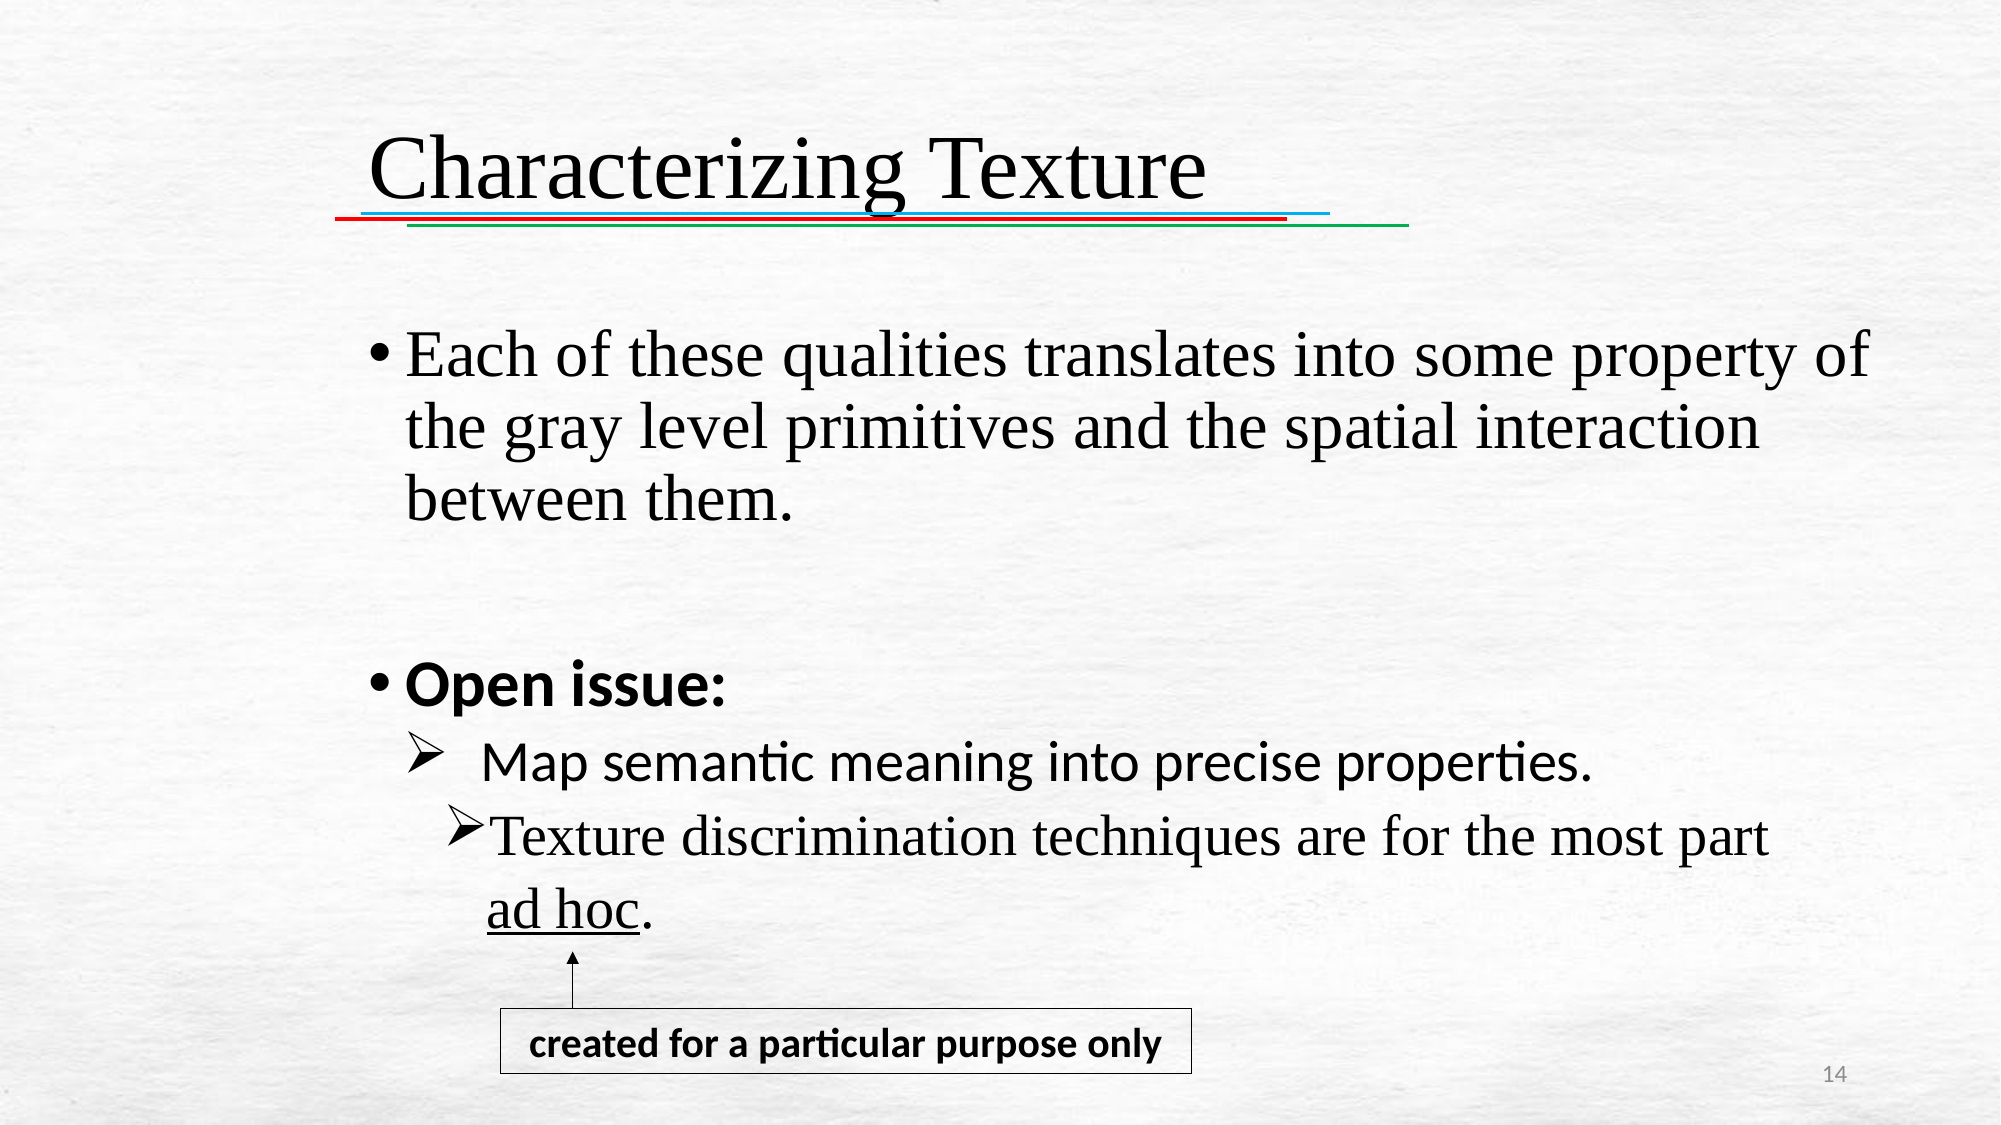

# Characterizing Texture
Each of these qualities translates into some property of the gray level primitives and the spatial interaction between them.

Open issue:
Map semantic meaning into precise properties.
Texture discrimination techniques are for the most part
   ad hoc.

created for a particular purpose only
14